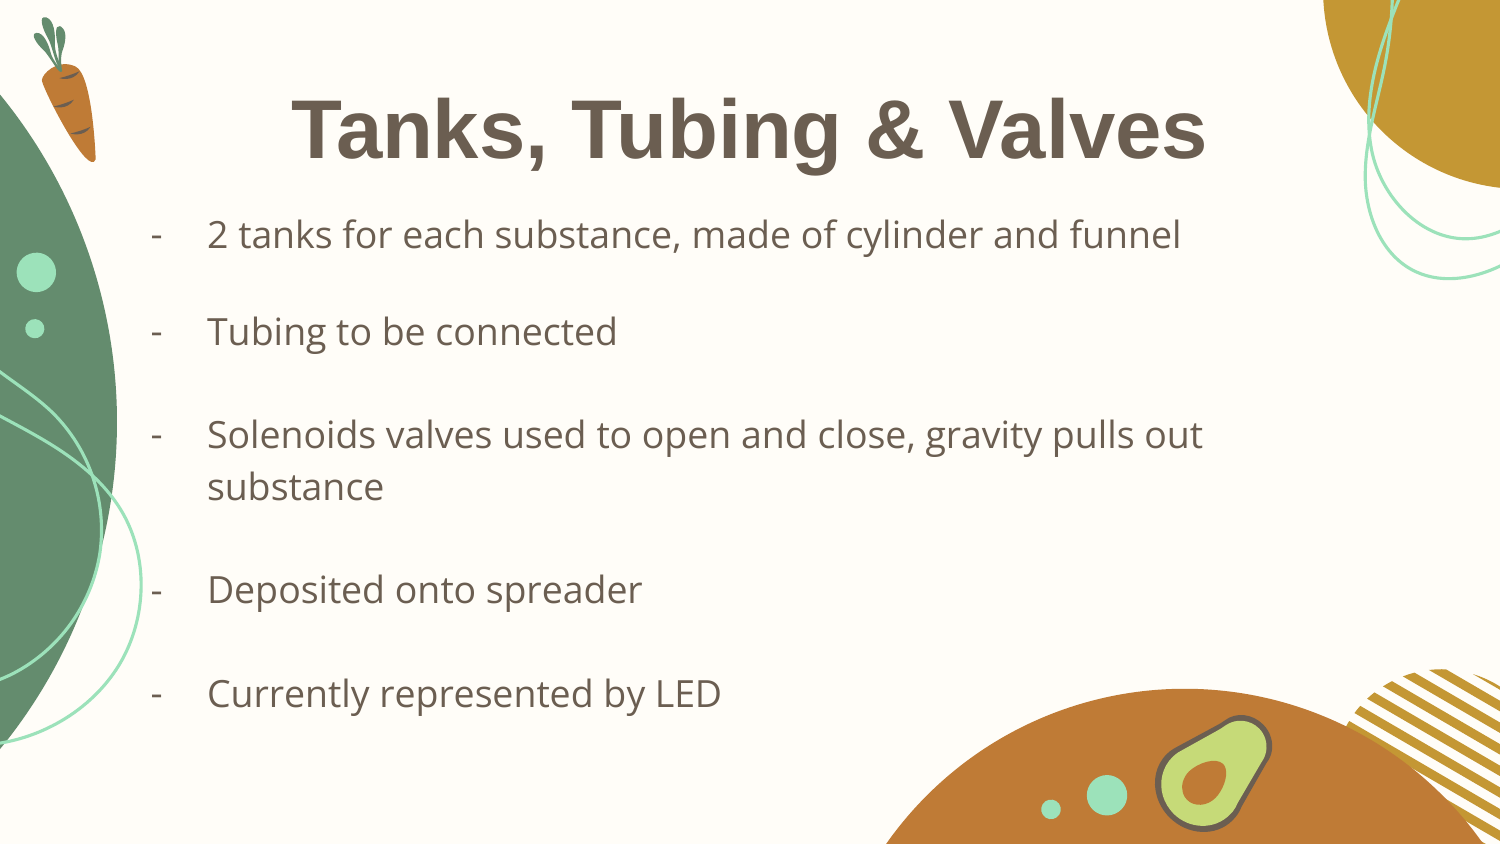

# Tanks, Tubing & Valves
2 tanks for each substance, made of cylinder and funnel
Tubing to be connected
Solenoids valves used to open and close, gravity pulls out substance
Deposited onto spreader
Currently represented by LED